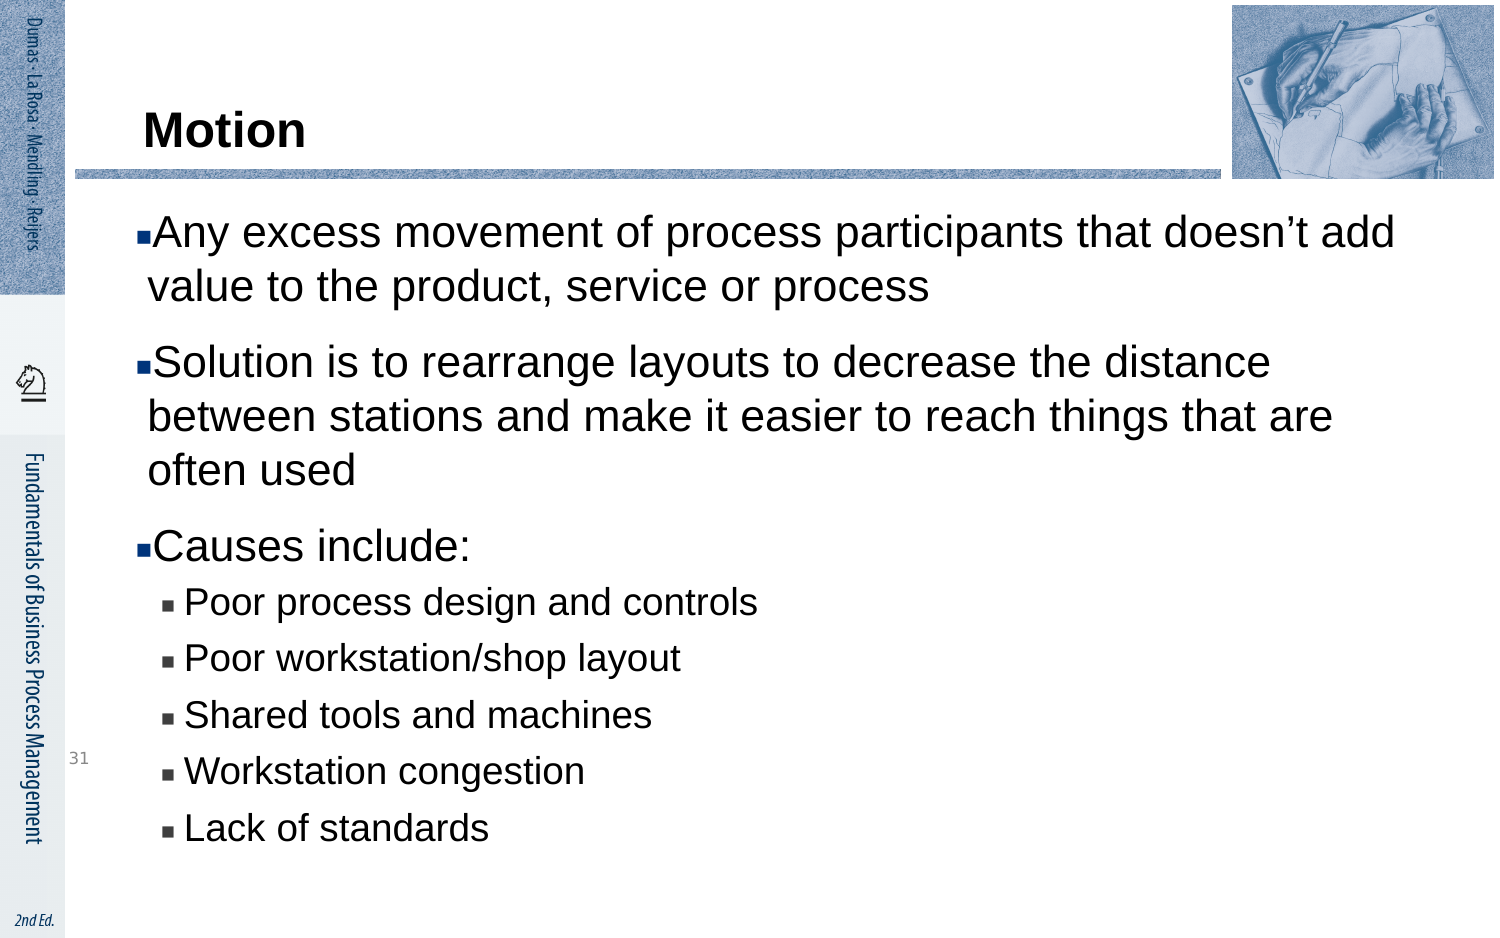

# Motion
Any excess movement of process participants that doesn’t add value to the product, service or process
Solution is to rearrange layouts to decrease the distance between stations and make it easier to reach things that are often used
Causes include:
Poor process design and controls
Poor workstation/shop layout
Shared tools and machines
Workstation congestion
Lack of standards
31